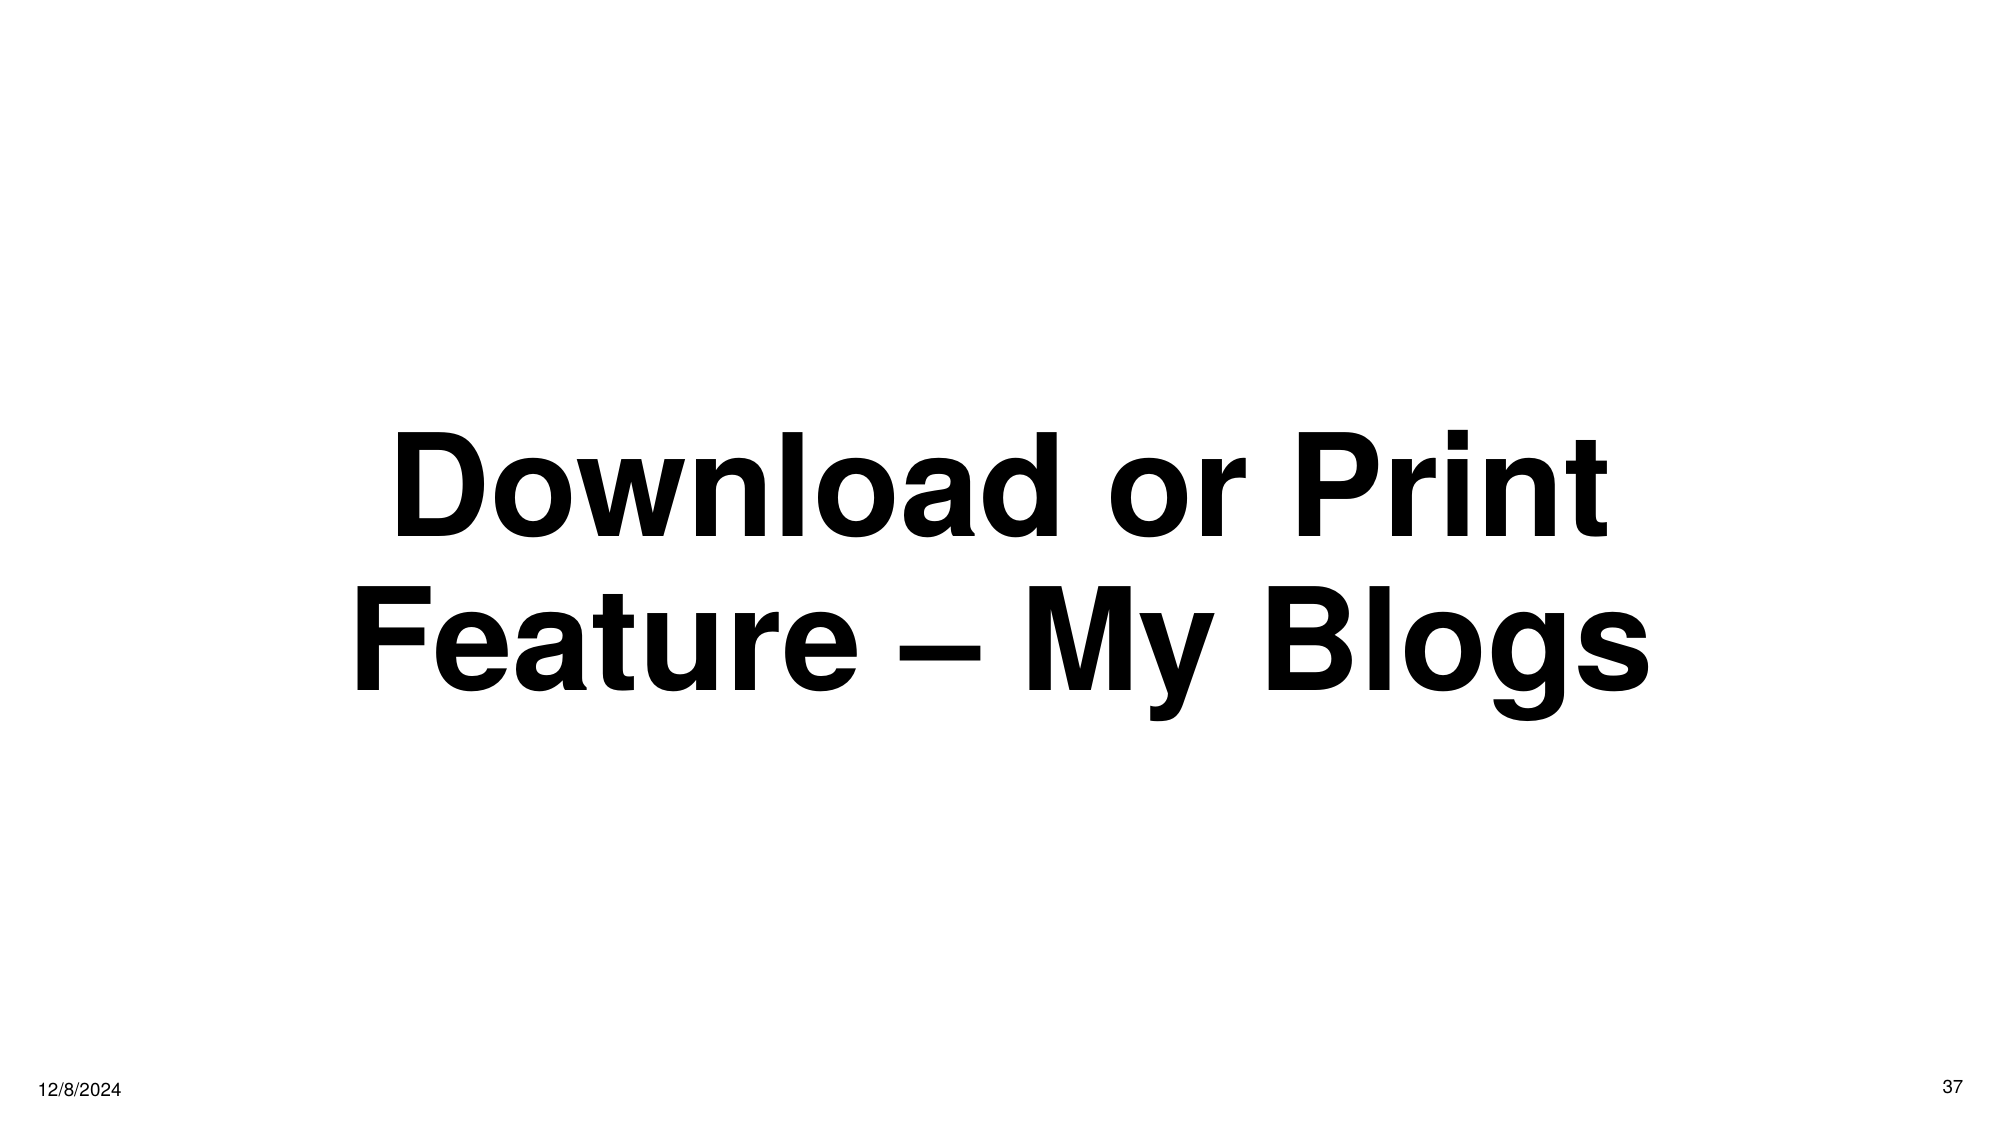

# Download or Print Feature – My Blogs

12/8/2024

37